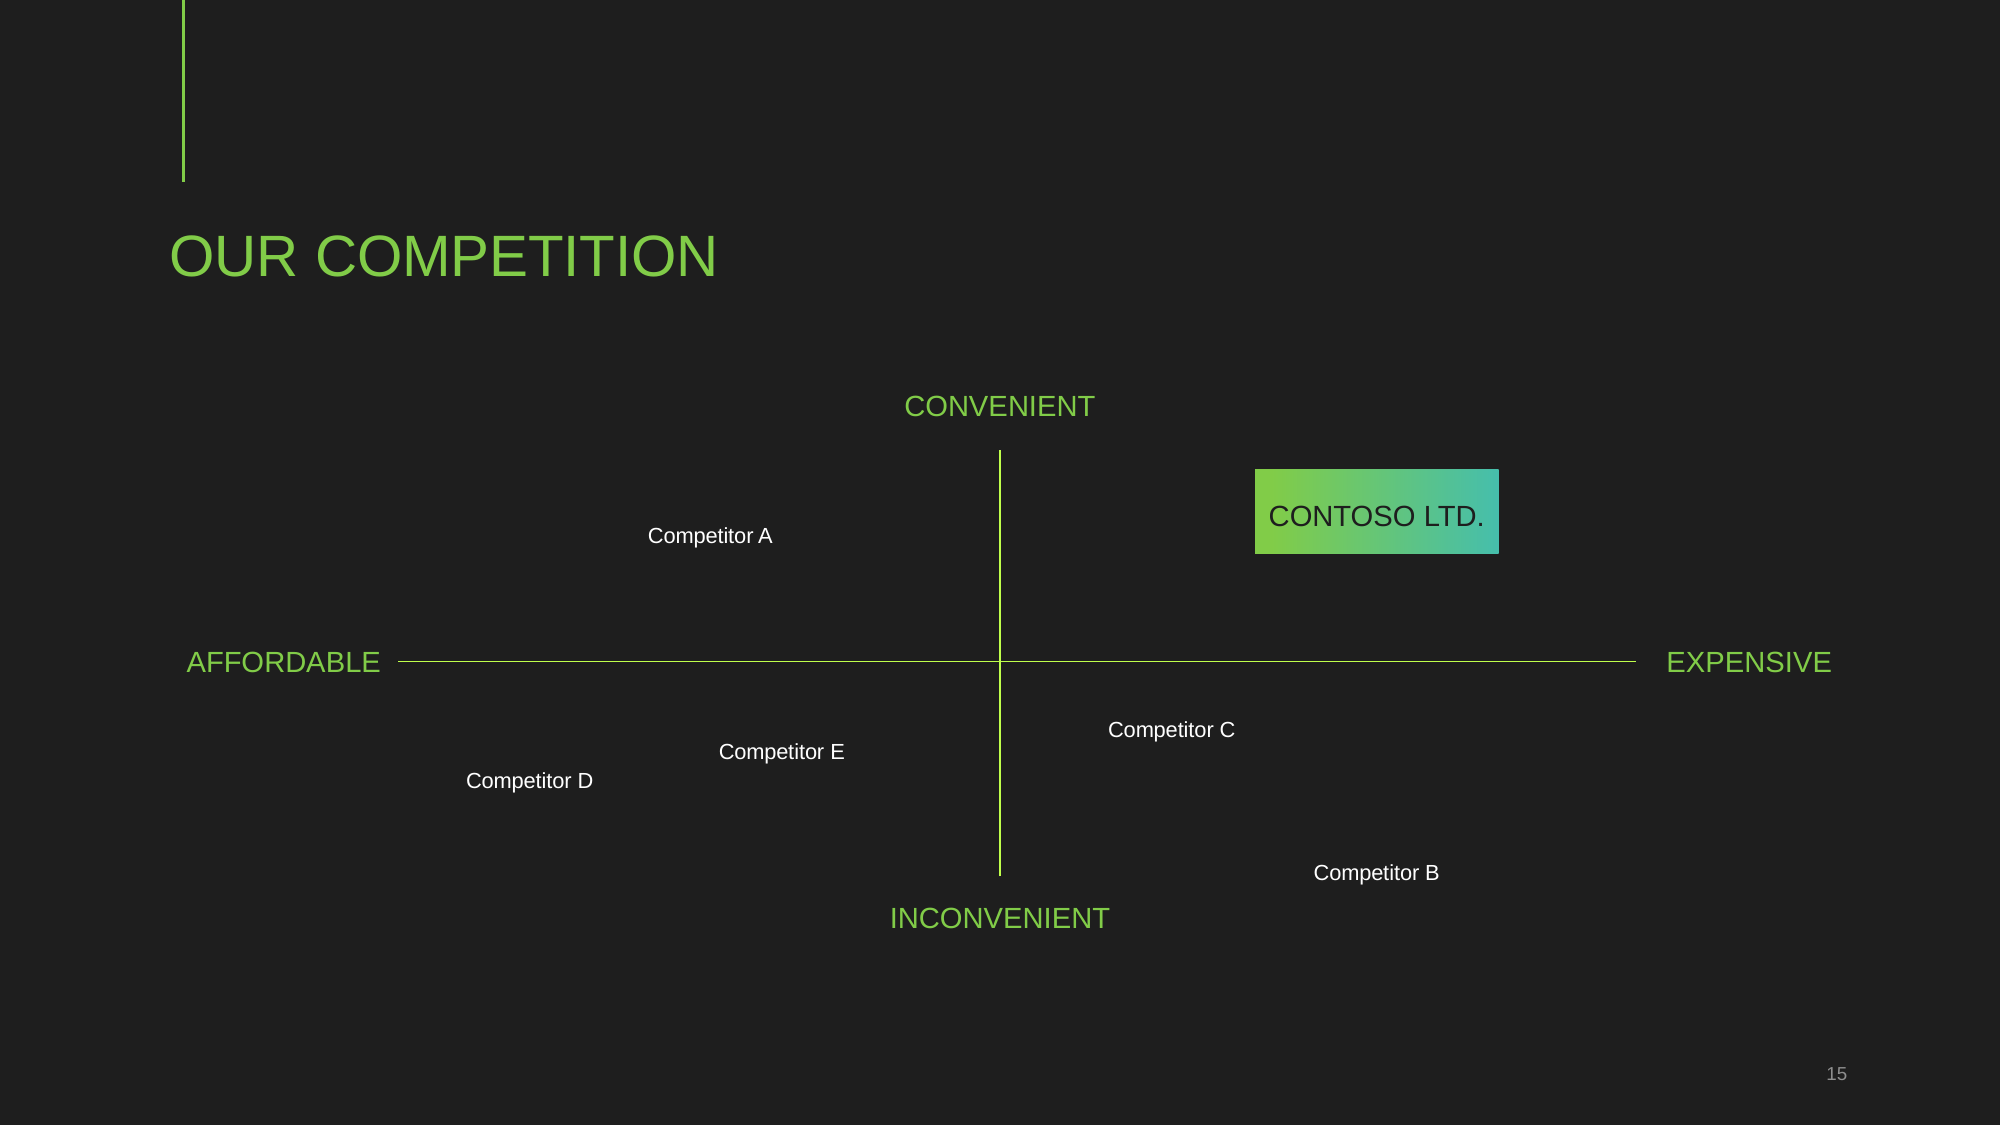

# Our competition
Convenient
Contoso Ltd.

Competitor A
affordable
Expensive
Competitor C
Competitor E
Competitor D
Competitor B
Inconvenient
15